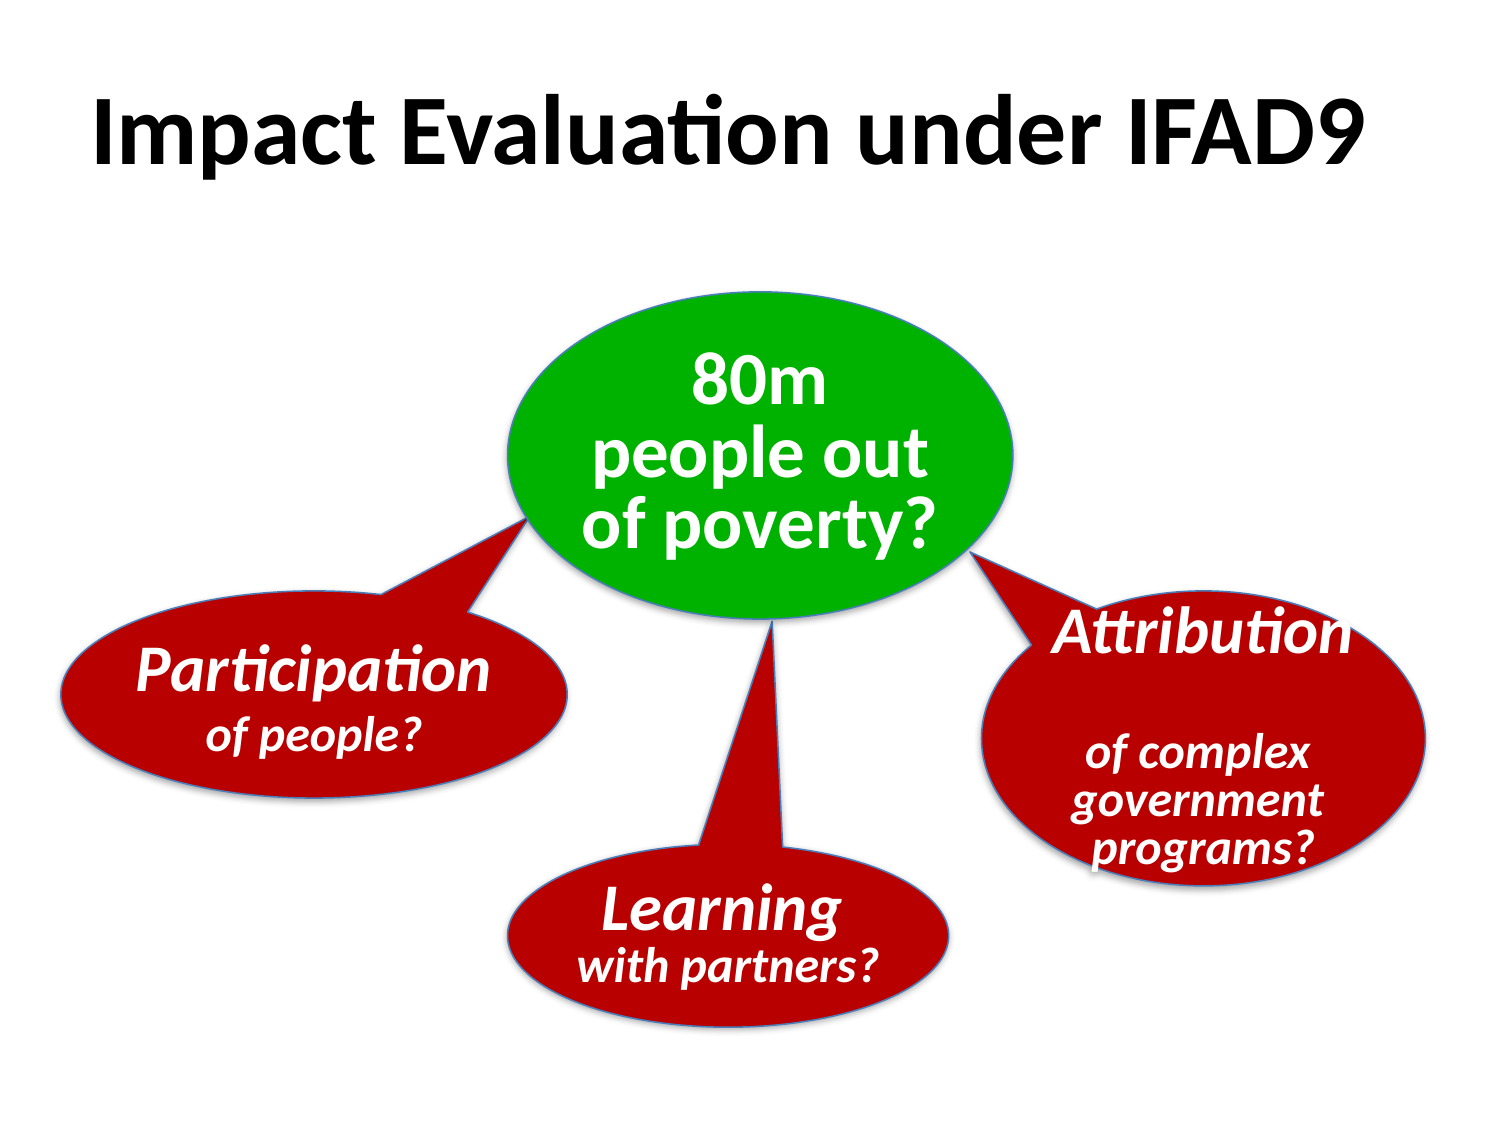

# Impact Evaluation under IFAD9
80m people out of poverty?
Participation of people?
Attribution
of complex
government  programs?
Learning
with partners?